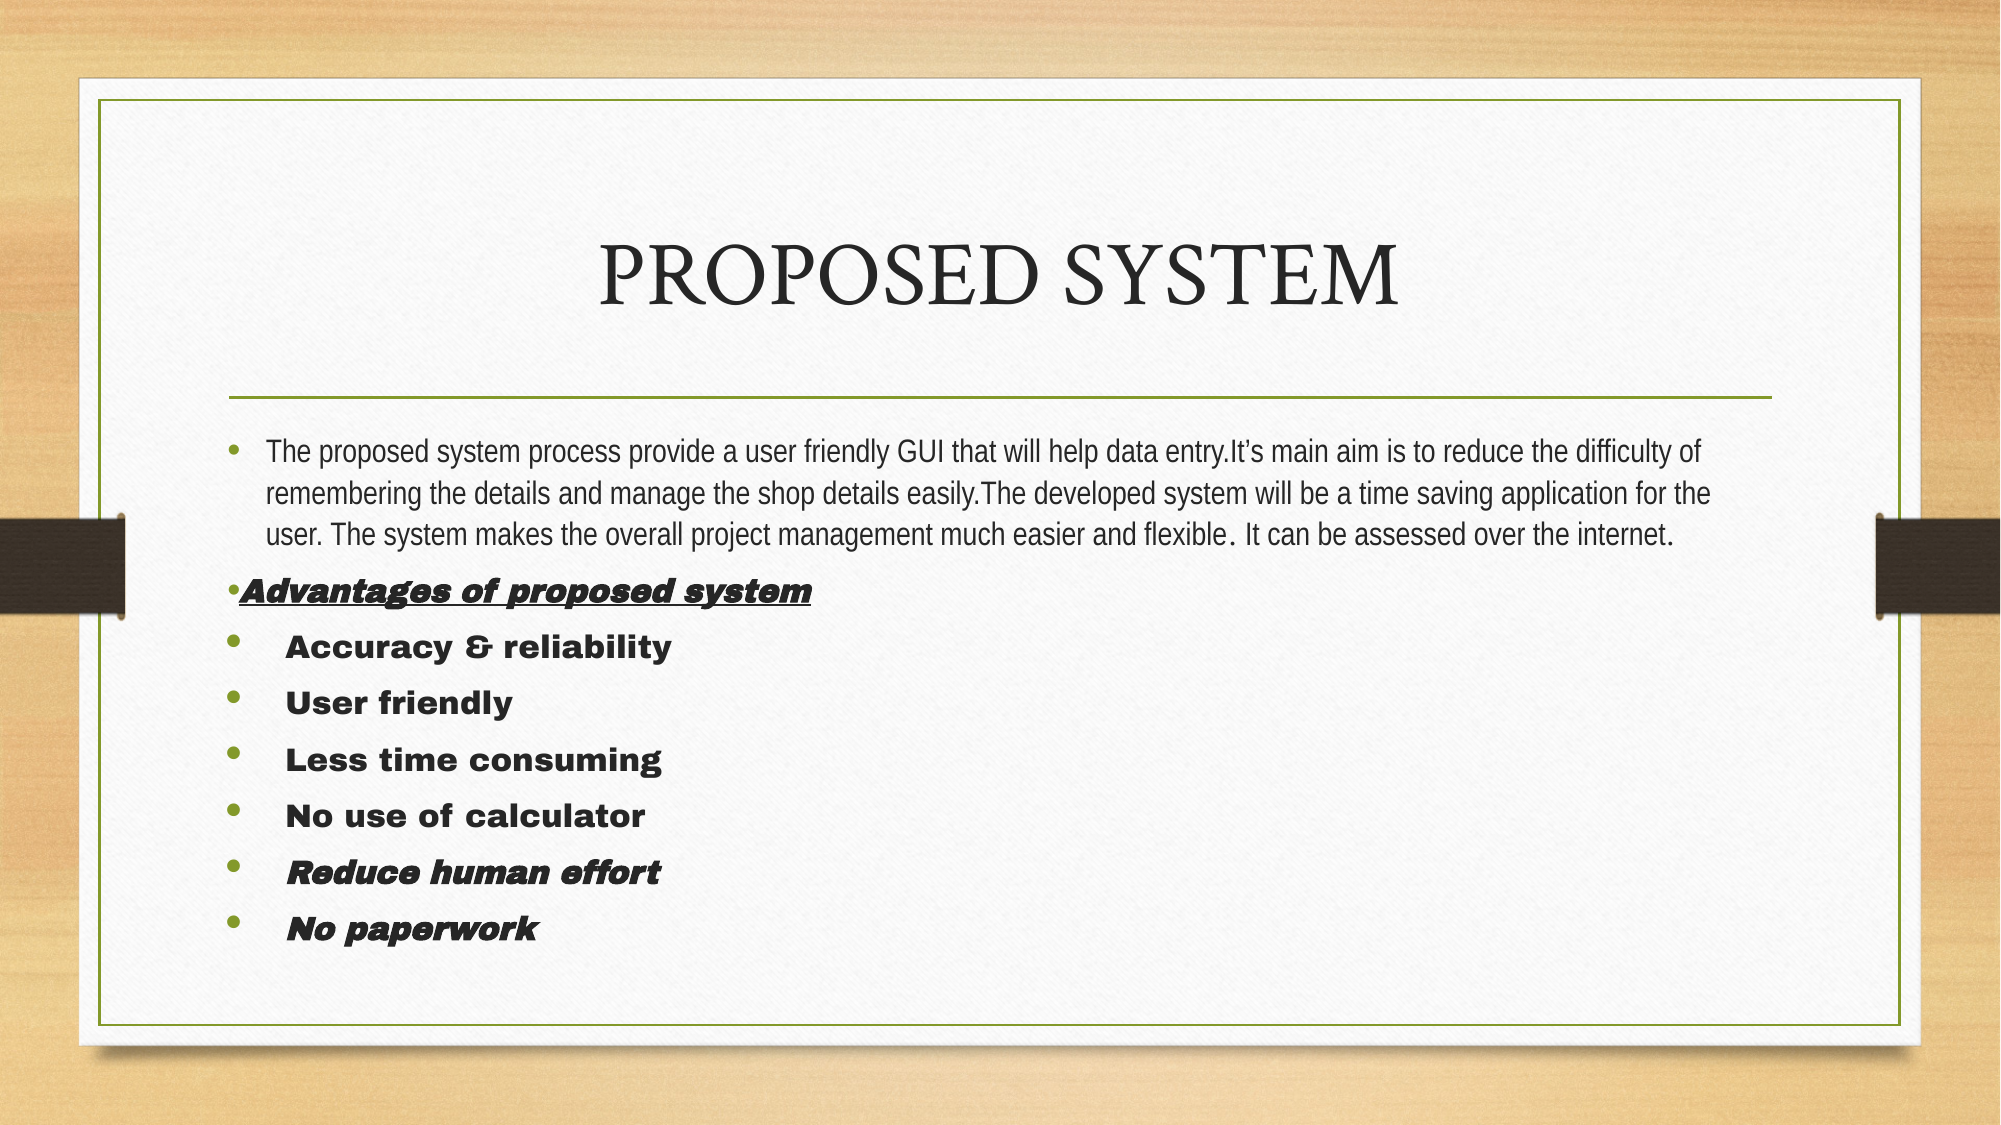

# PROPOSED SYSTEM
The proposed system process provide a user friendly GUI that will help data entry.It’s main aim is to reduce the difficulty of remembering the details and manage the shop details easily.The developed system will be a time saving application for the user. The system makes the overall project management much easier and flexible. It can be assessed over the internet.
Advantages of proposed system
Accuracy & reliability
User friendly
Less time consuming
No use of calculator
Reduce human effort
No paperwork